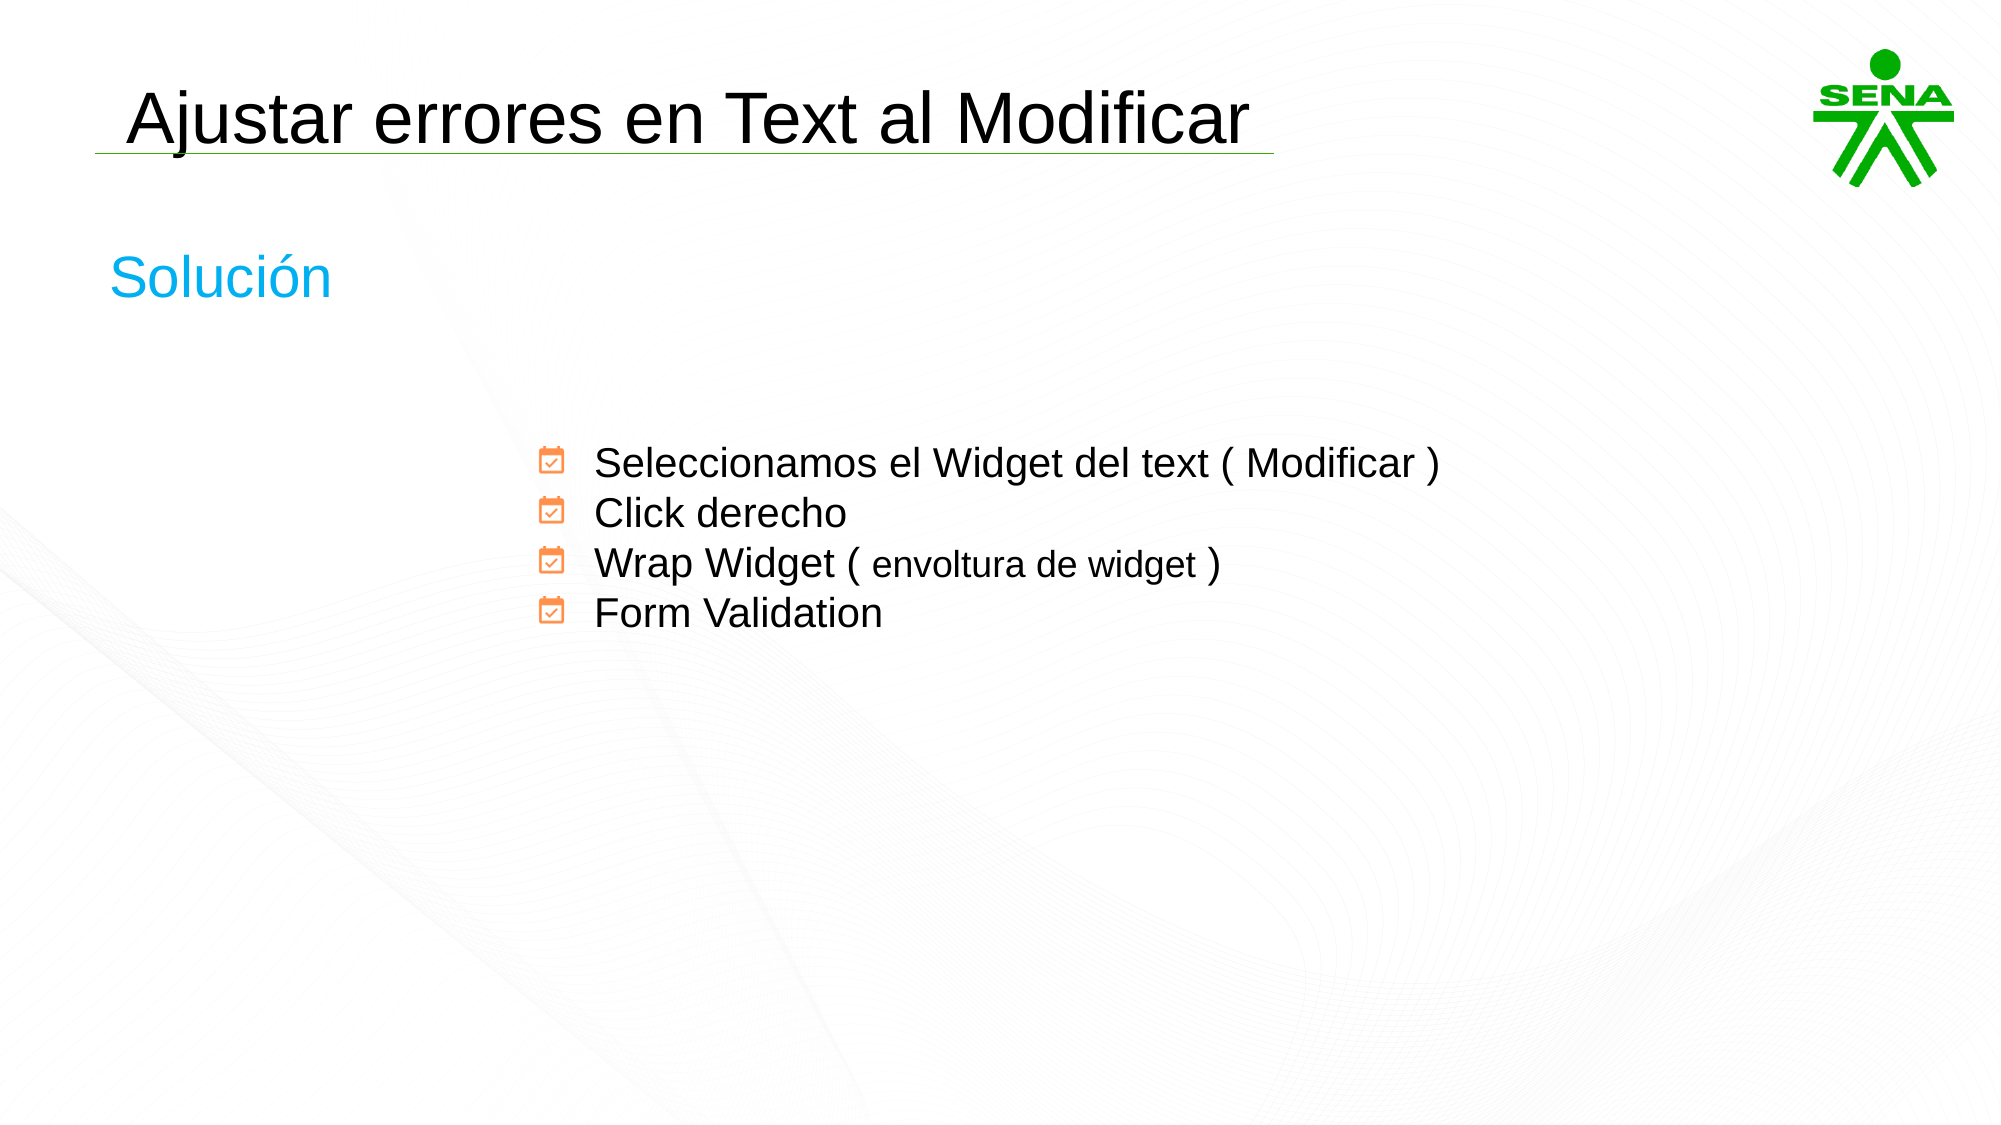

Ajustar errores en Text al Modificar
Solución
Seleccionamos el Widget del text ( Modificar )
Click derecho
Wrap Widget ( envoltura de widget )
Form Validation